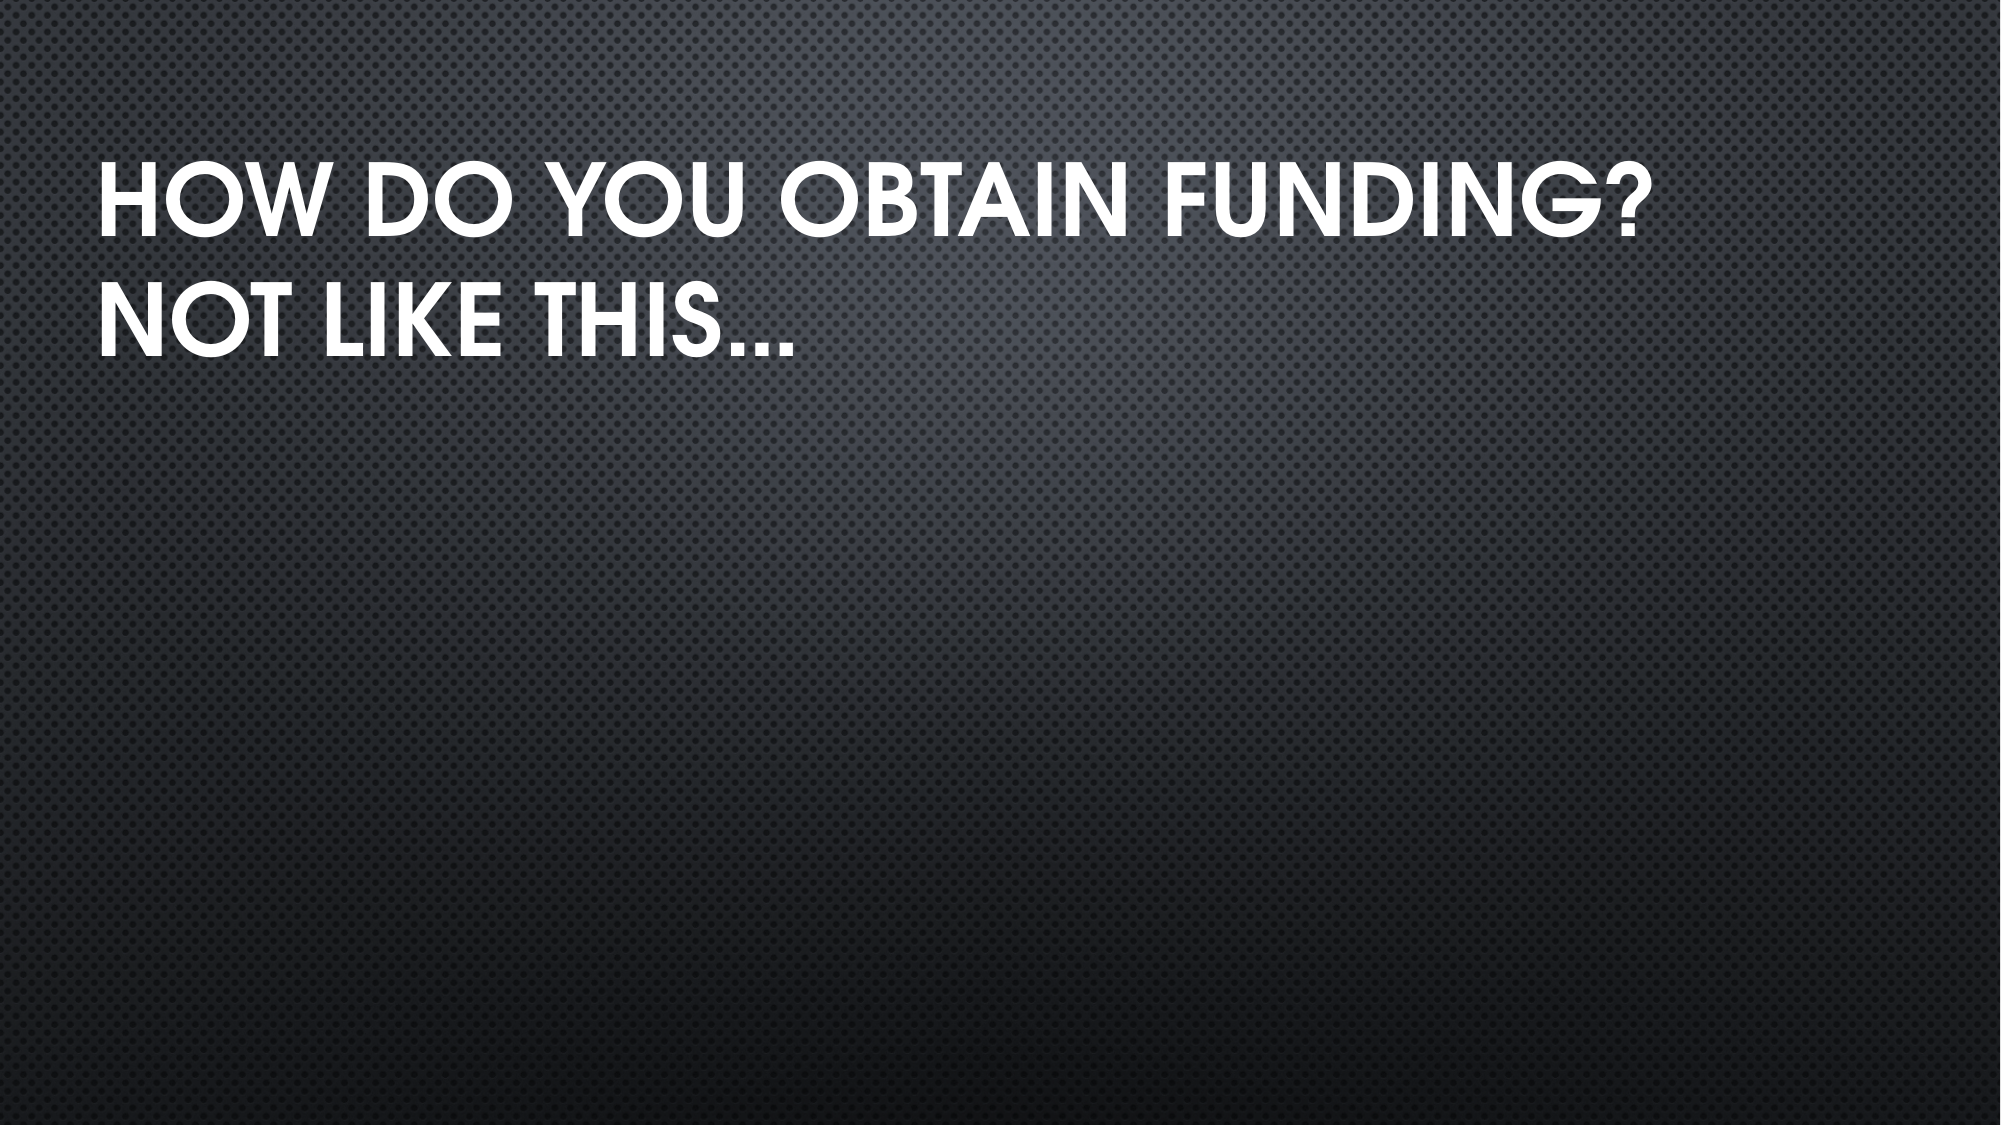

# How do you obtain funding? Not like this…